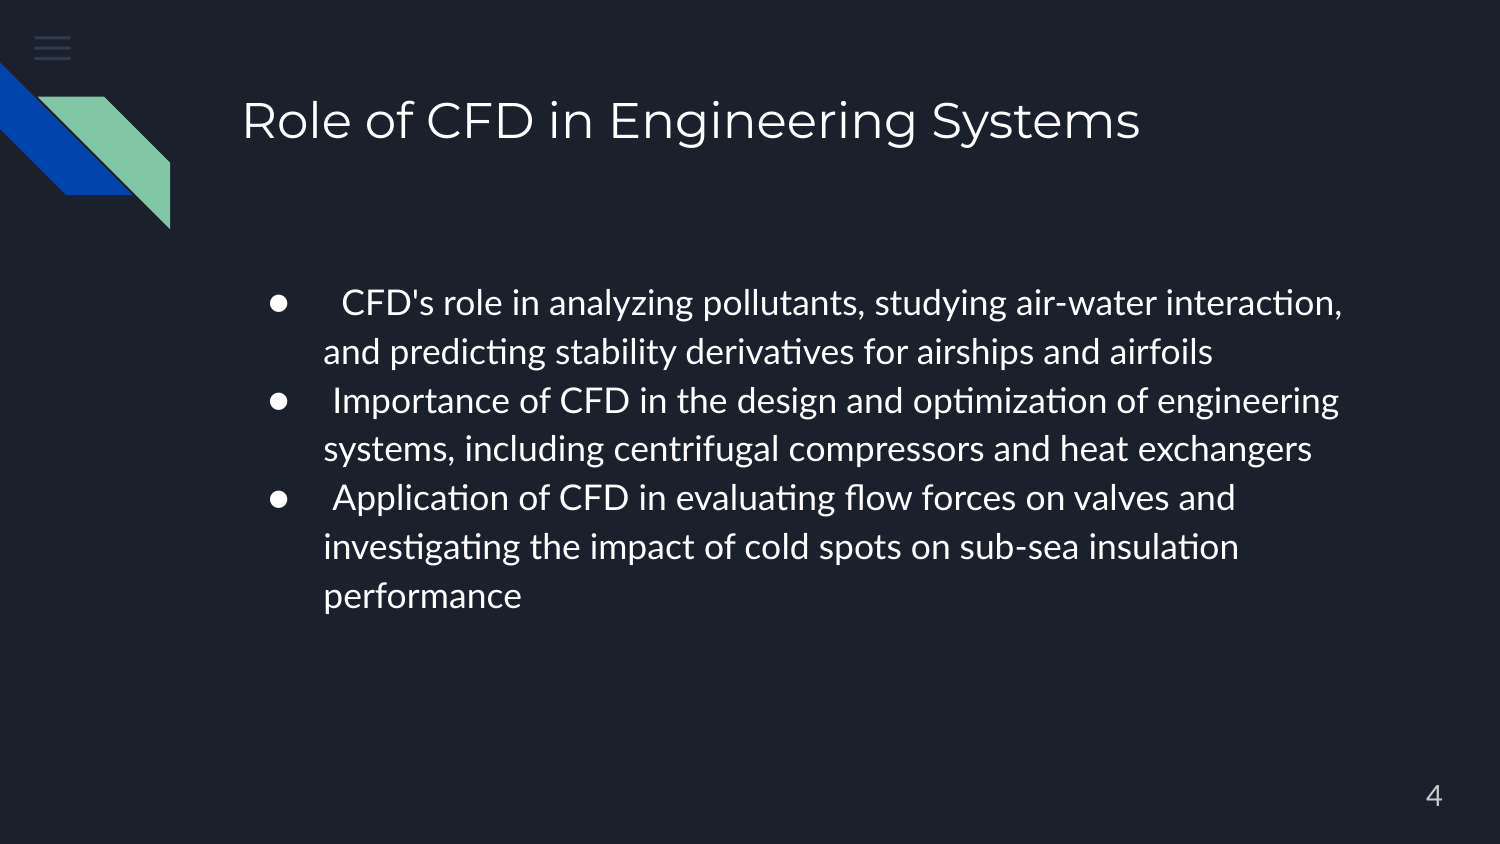

# Role of CFD in Engineering Systems

  CFD's role in analyzing pollutants, studying air-water interaction, and predicting stability derivatives for airships and airfoils
 Importance of CFD in the design and optimization of engineering systems, including centrifugal compressors and heat exchangers
 Application of CFD in evaluating flow forces on valves and investigating the impact of cold spots on sub-sea insulation performance

4